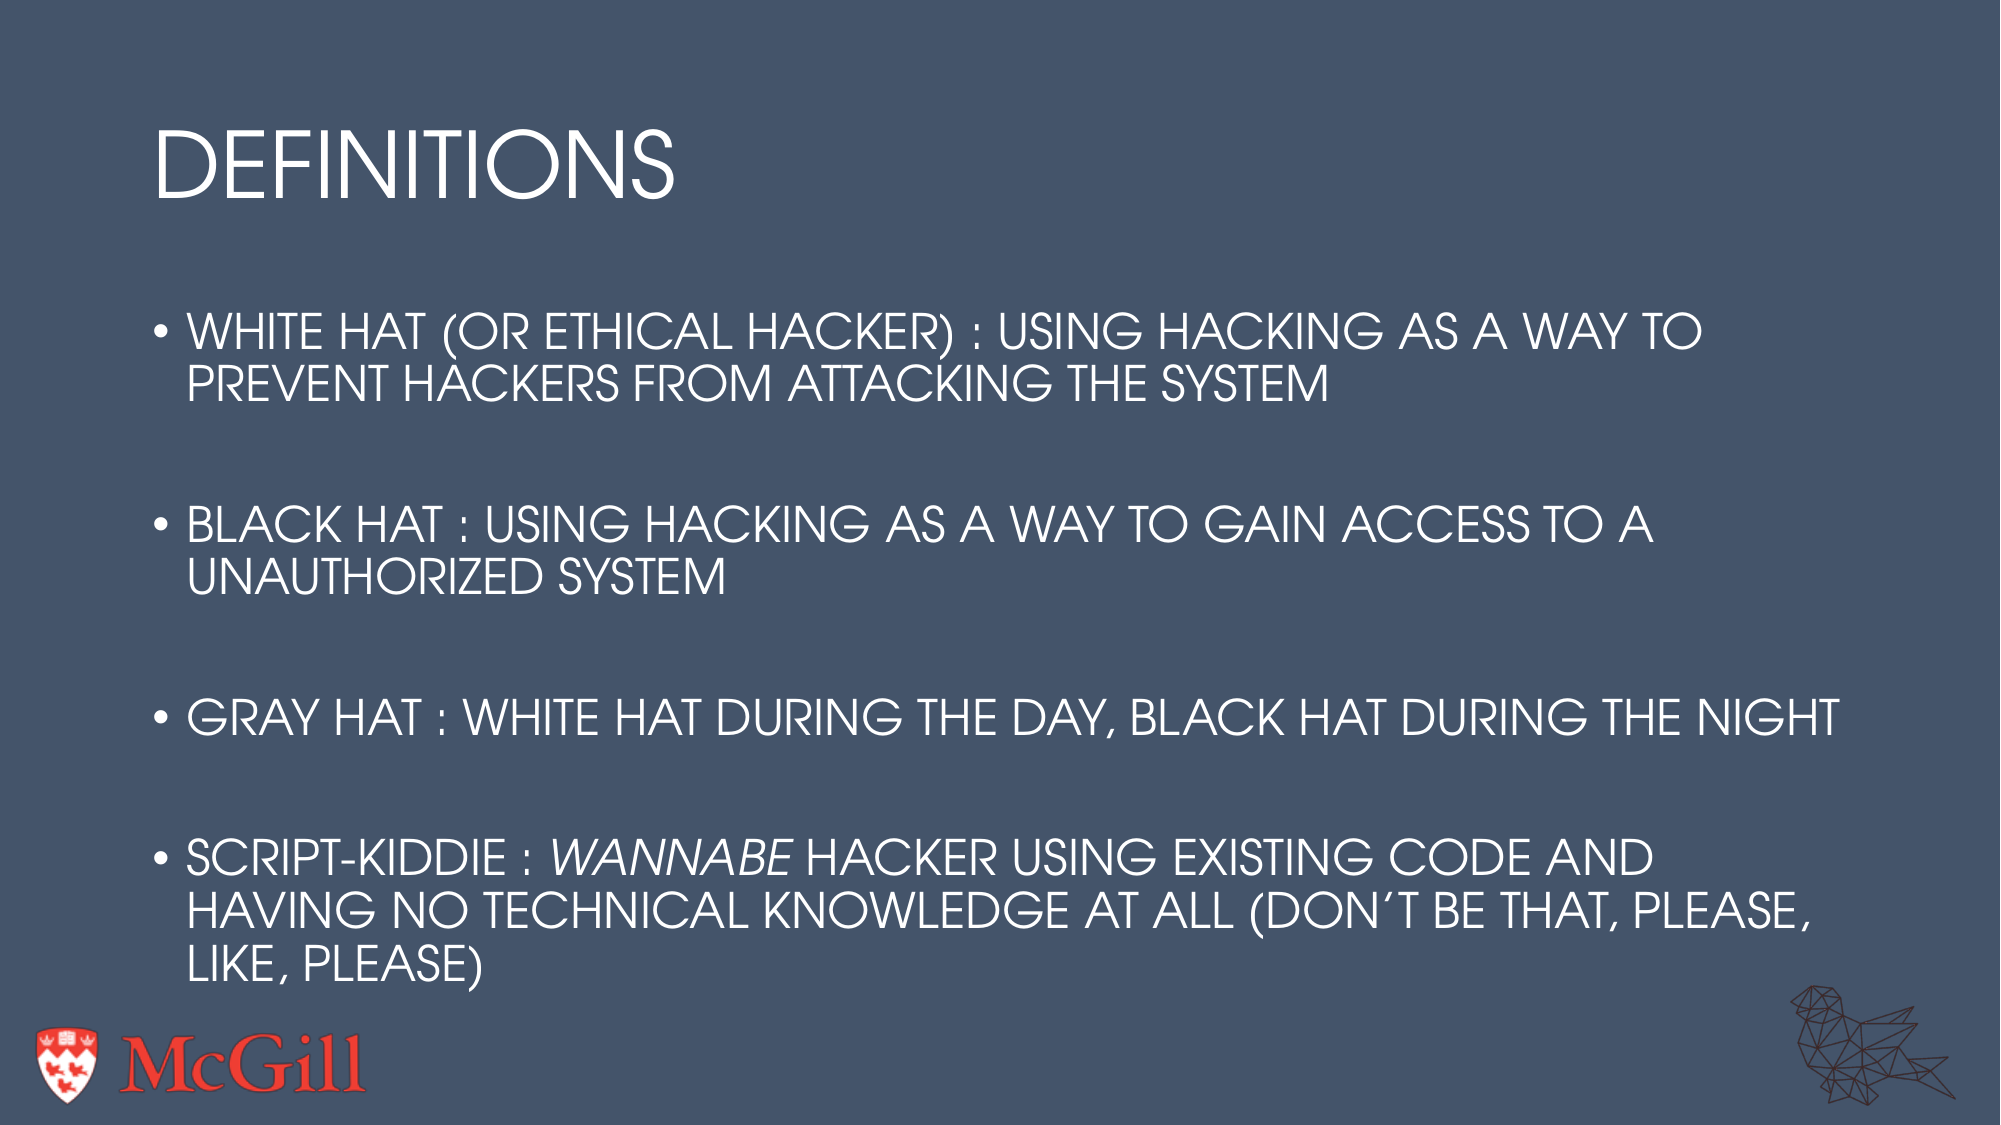

# Definitions
White hat (or ethical hacker) : Using hacking as a way to prevent hackers from attacking the system

Black hat : Using hacking as a way to gain access to a unauthorized system

Gray hat : White hat during the day, black hat during the night

Script-kiddie : Wannabe hacker using existing code and having no technical knowledge at all (don’t be that, please, like, please)